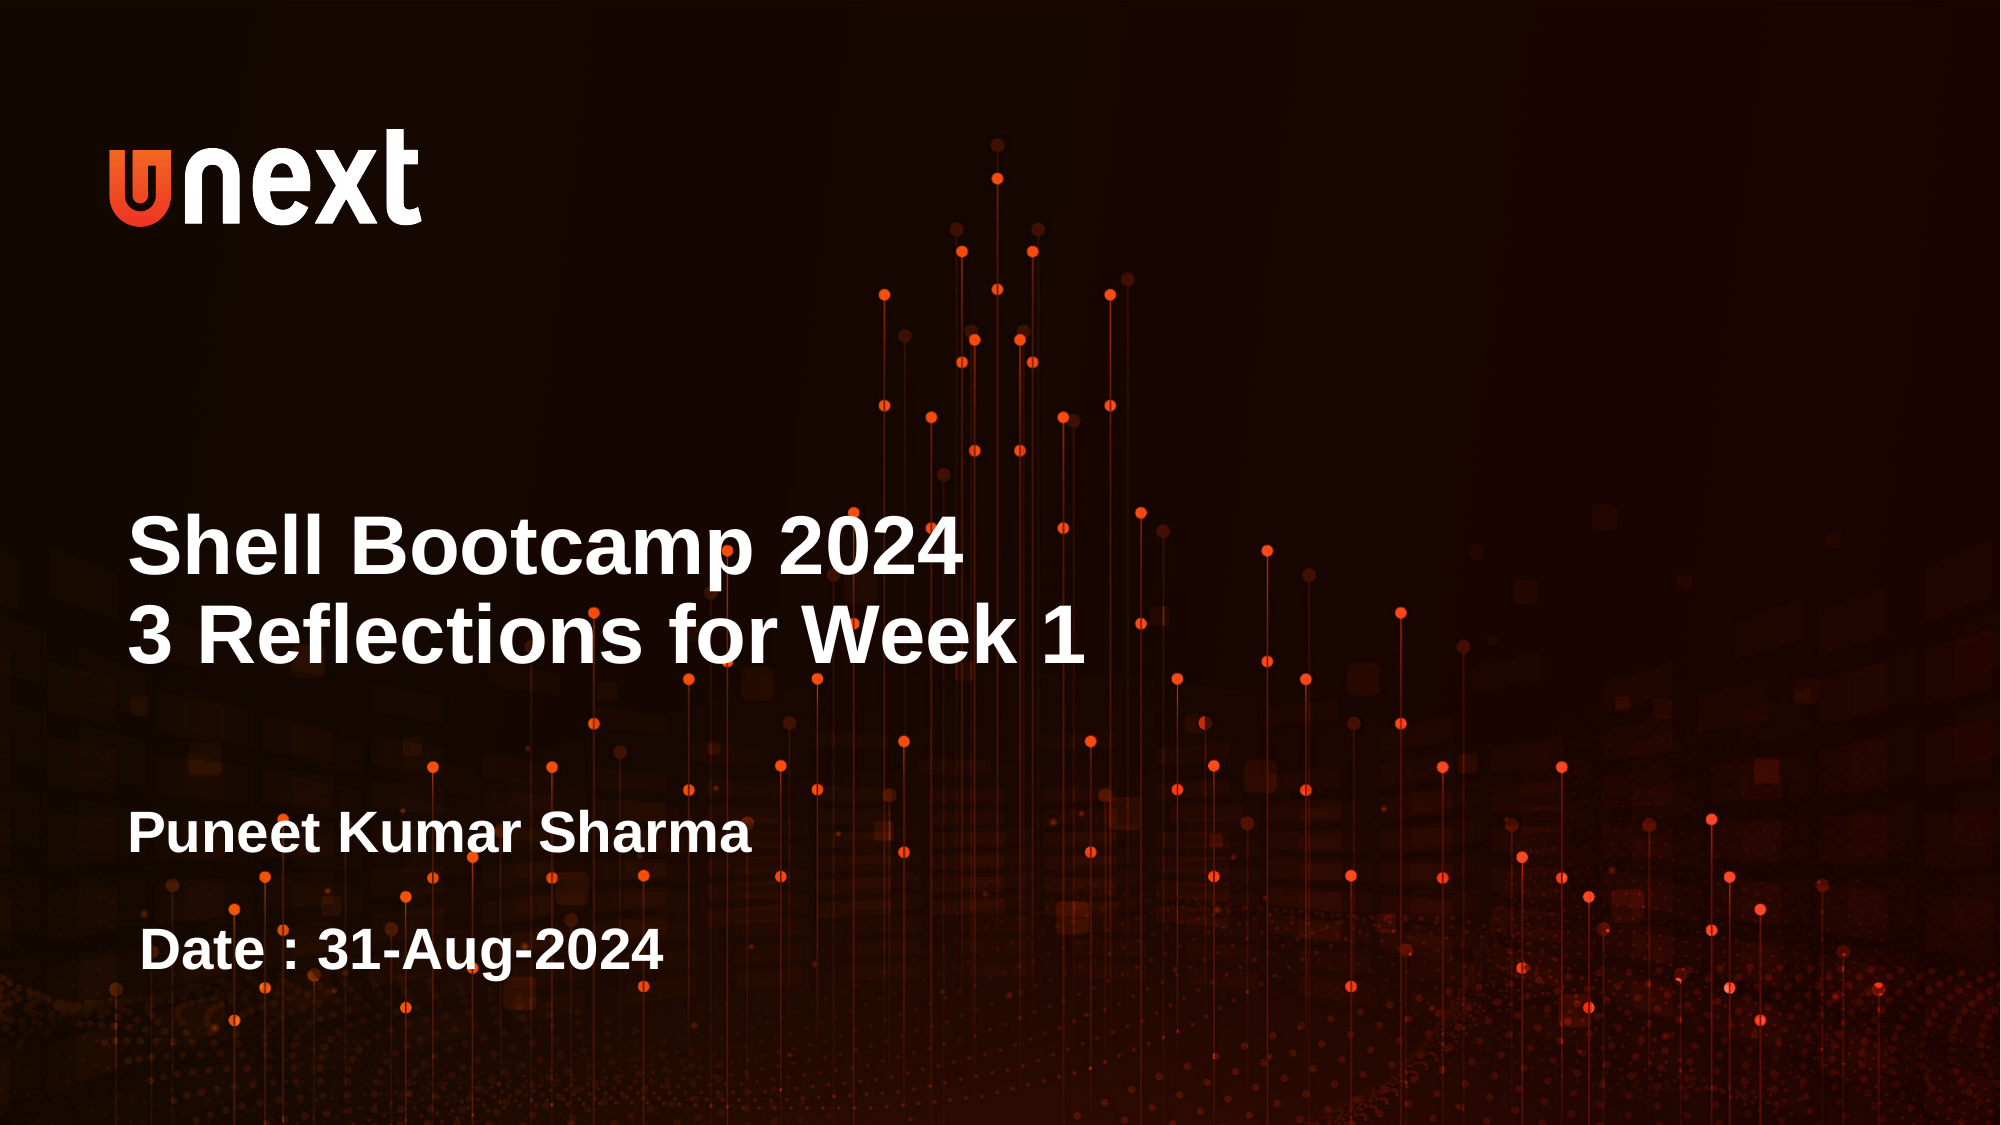

Shell Bootcamp 2024
3 Reflections for Week 1
Puneet Kumar Sharma
Date : 31-Aug-2024